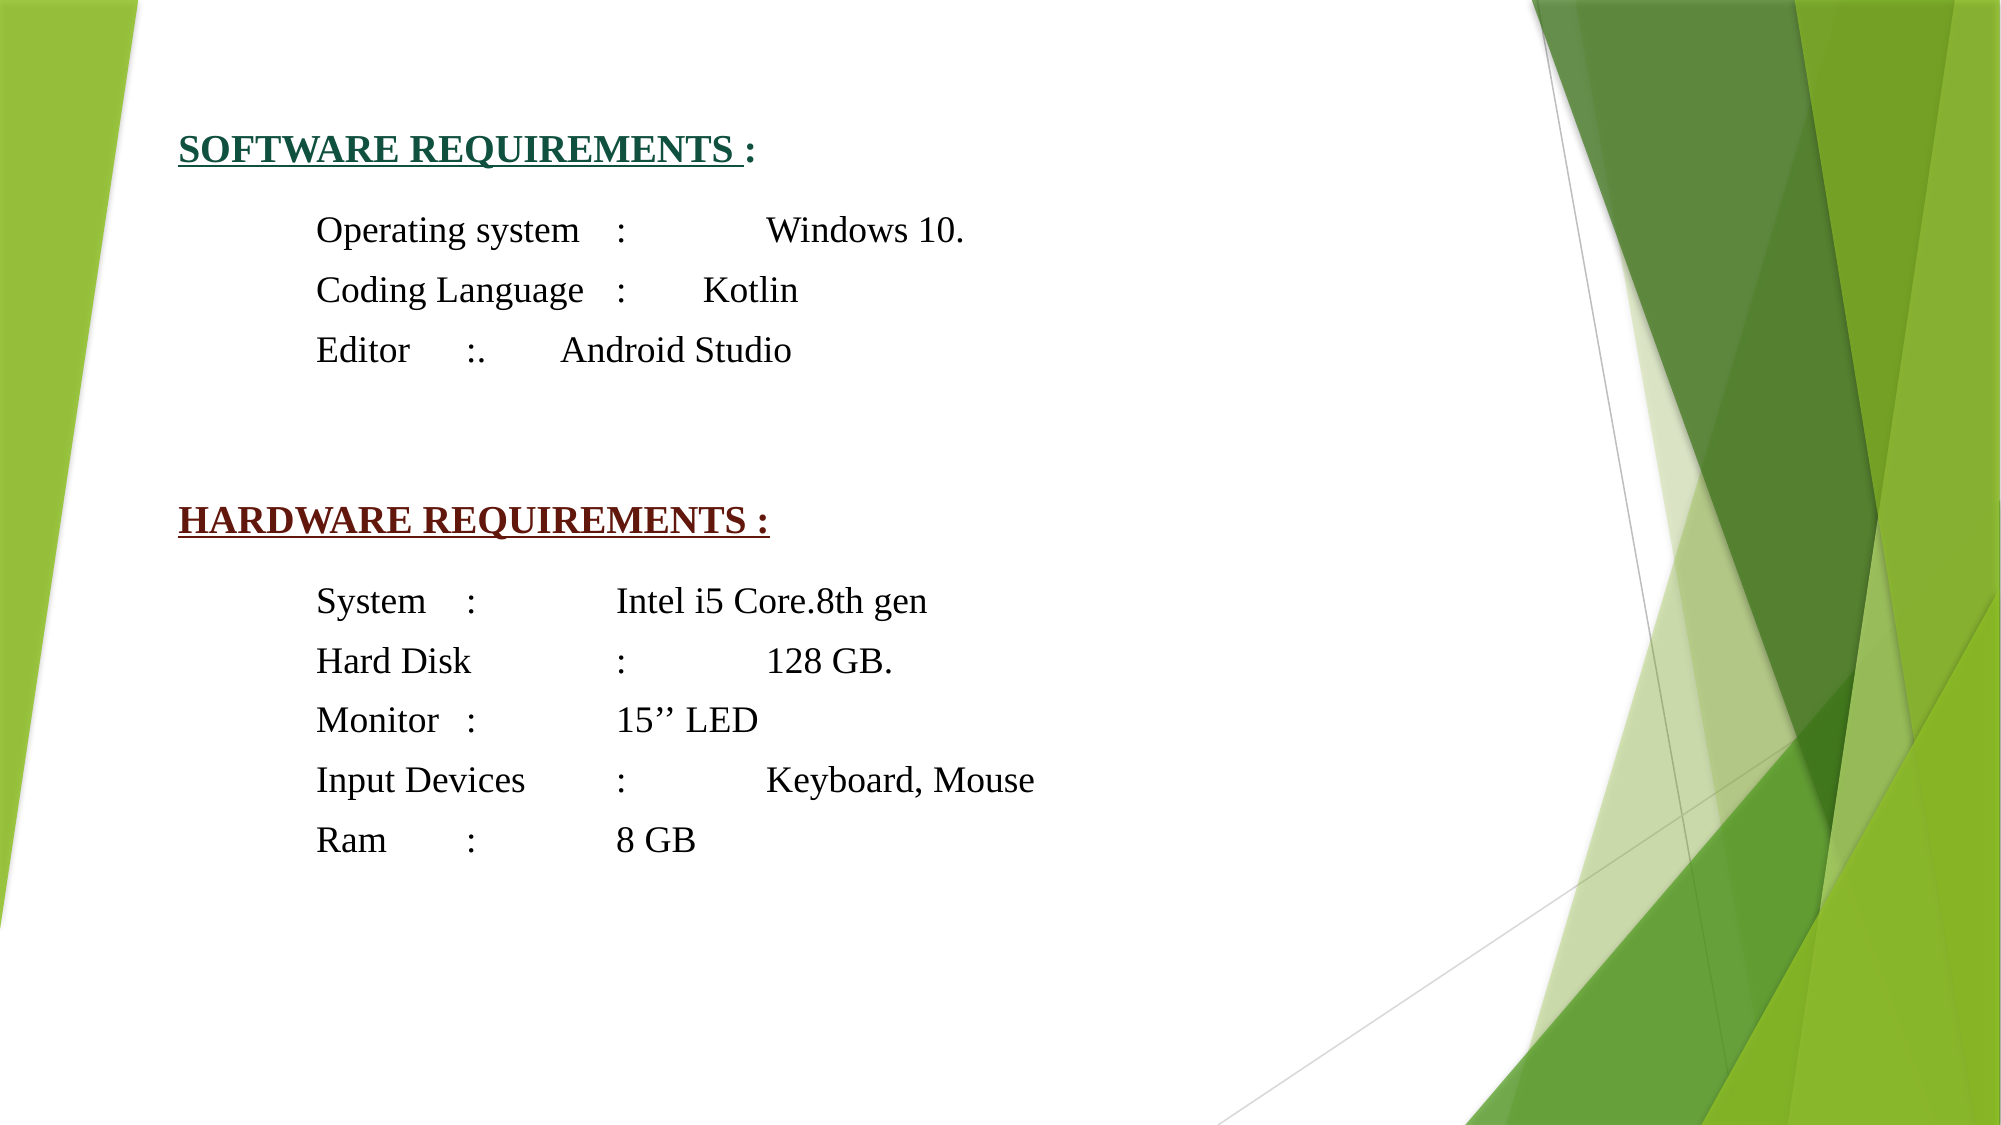

SOFTWARE REQUIREMENTS :
Operating system	:	Windows 10.
Coding Language	:        Kotlin
Editor	:.        Android Studio

HARDWARE REQUIREMENTS :
System	:	Intel i5 Core.8th gen
Hard Disk	:	128 GB.
Monitor	:	15’’ LED
Input Devices	:	Keyboard, Mouse
Ram	:	8 GB